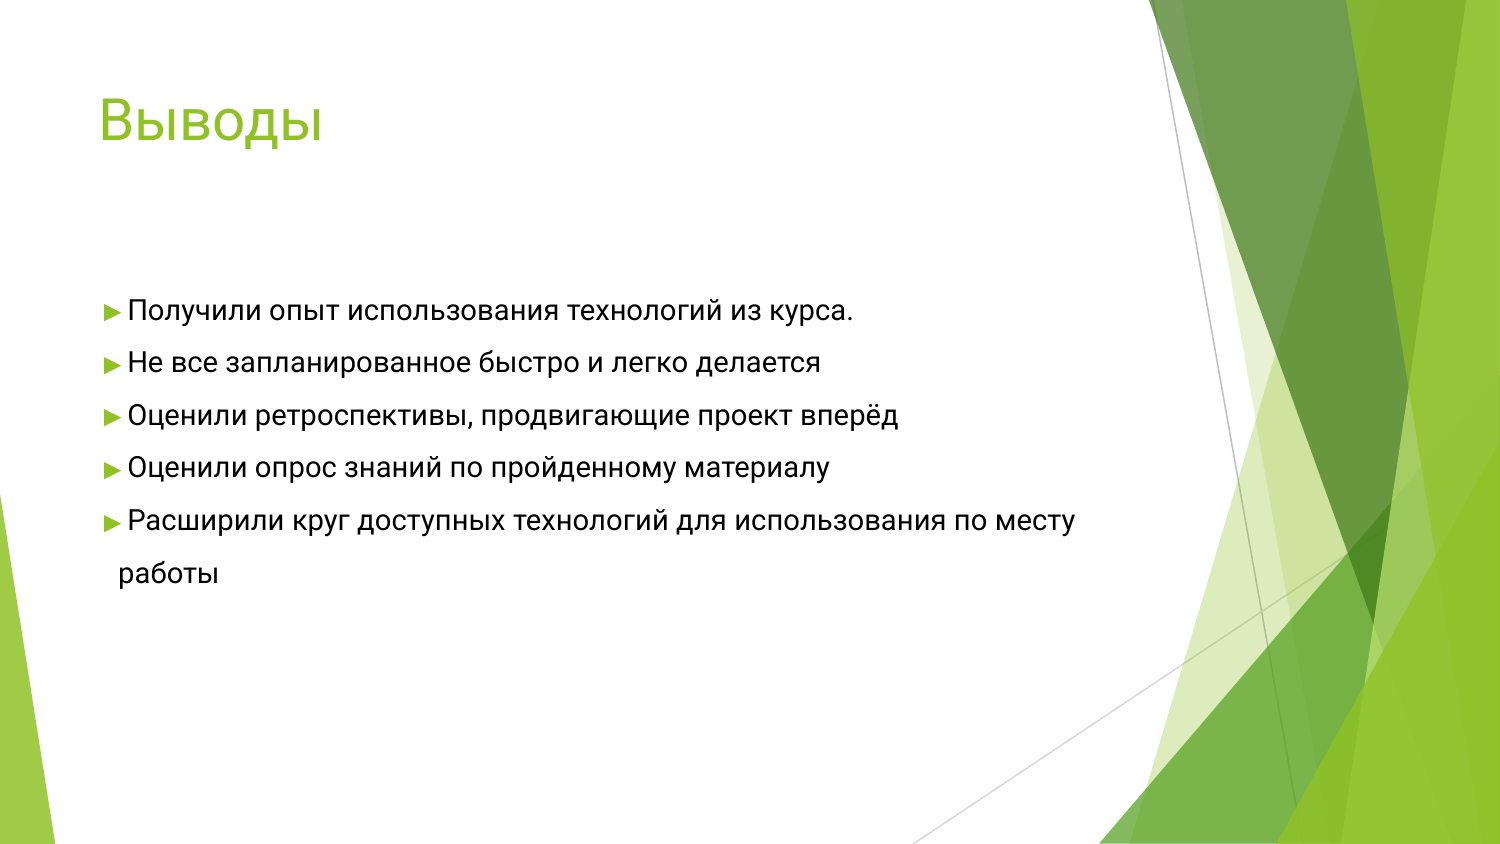

# Выводы
Получили опыт использования технологий из курса.
Не все запланированное быстро и легко делается
Оценили ретроспективы, продвигающие проект вперёд
Оценили опрос знаний по пройденному материалу
Расширили круг доступных технологий для использования по месту работы